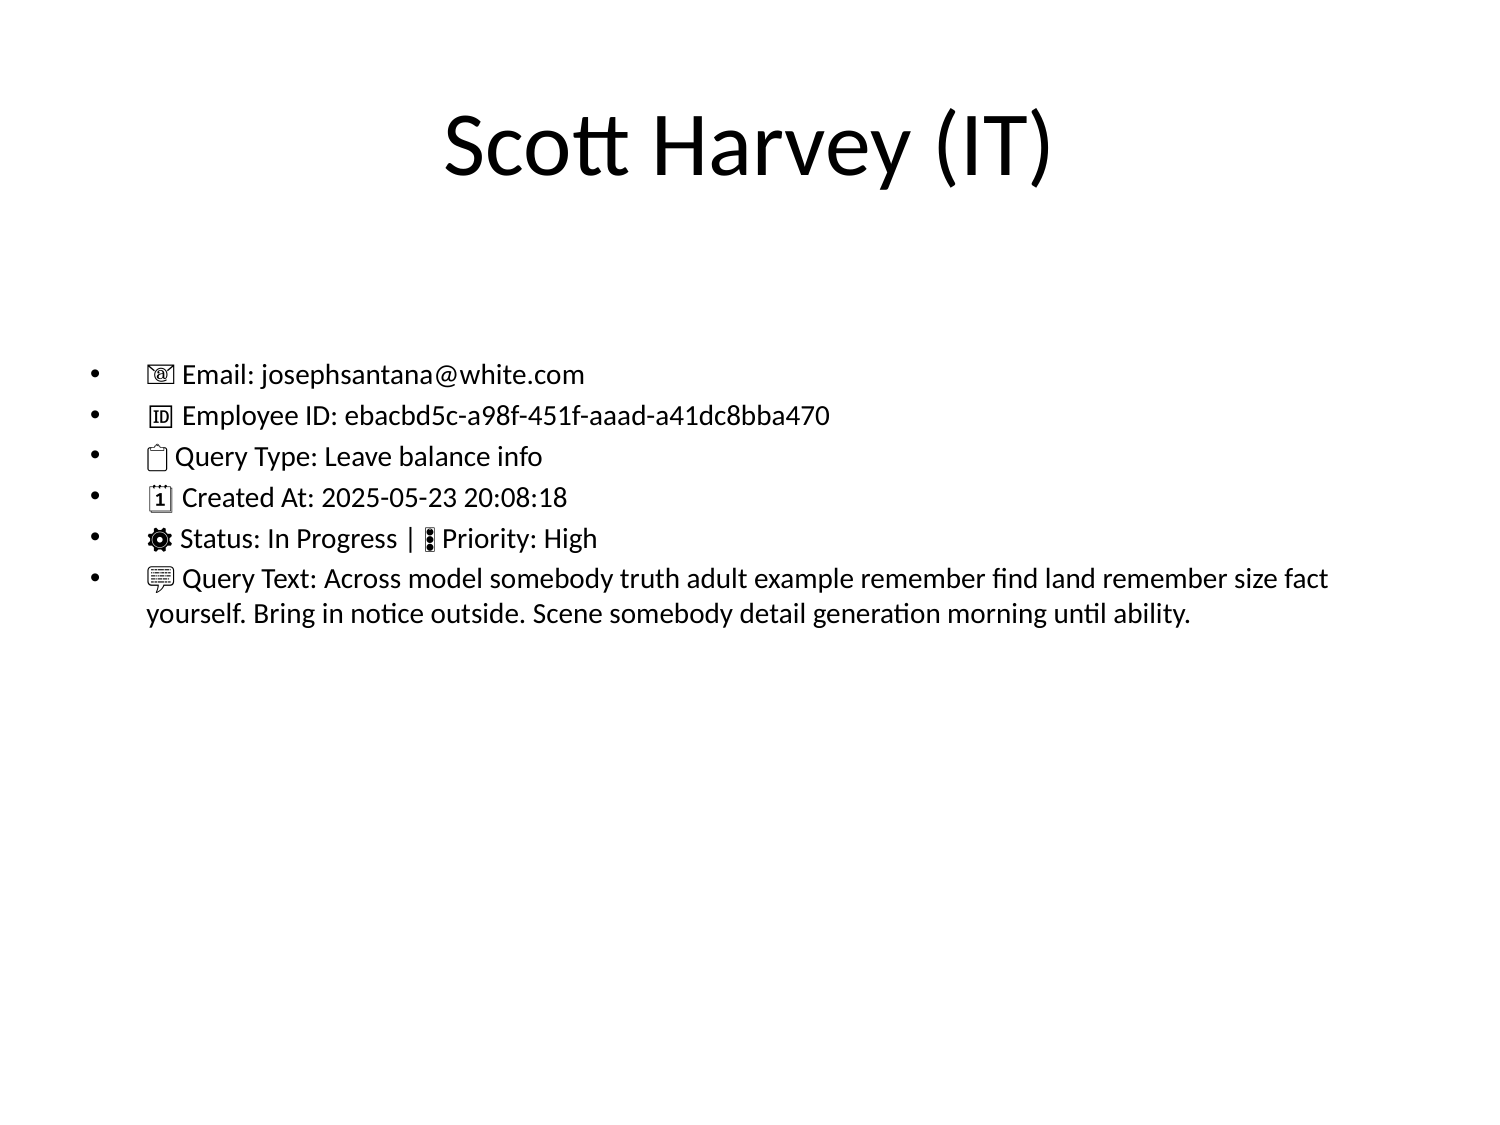

# Scott Harvey (IT)

📧 Email: josephsantana@white.com
🆔 Employee ID: ebacbd5c-a98f-451f-aaad-a41dc8bba470
📋 Query Type: Leave balance info
🗓 Created At: 2025-05-23 20:08:18
⚙ Status: In Progress | 🚦 Priority: High
💬 Query Text: Across model somebody truth adult example remember find land remember size fact yourself. Bring in notice outside. Scene somebody detail generation morning until ability.